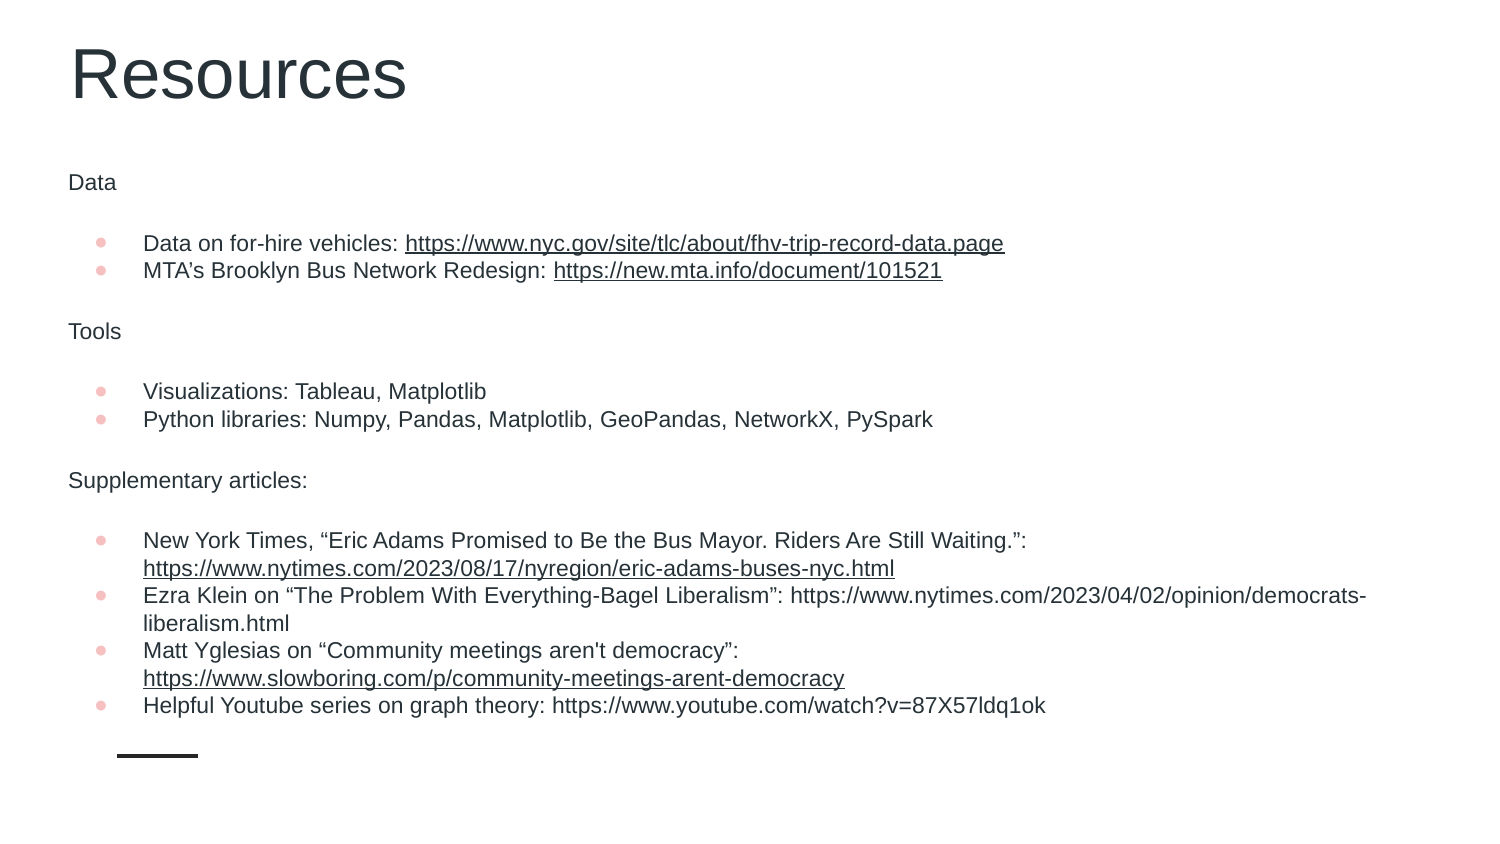

# Resources
Data
Data on for-hire vehicles: https://www.nyc.gov/site/tlc/about/fhv-trip-record-data.page
MTA’s Brooklyn Bus Network Redesign: https://new.mta.info/document/101521
Tools
Visualizations: Tableau, Matplotlib
Python libraries: Numpy, Pandas, Matplotlib, GeoPandas, NetworkX, PySpark
Supplementary articles:
New York Times, “Eric Adams Promised to Be the Bus Mayor. Riders Are Still Waiting.”: https://www.nytimes.com/2023/08/17/nyregion/eric-adams-buses-nyc.html
Ezra Klein on “The Problem With Everything-Bagel Liberalism”: https://www.nytimes.com/2023/04/02/opinion/democrats-liberalism.html
Matt Yglesias on “Community meetings aren't democracy”:  https://www.slowboring.com/p/community-meetings-arent-democracy
Helpful Youtube series on graph theory: https://www.youtube.com/watch?v=87X57ldq1ok